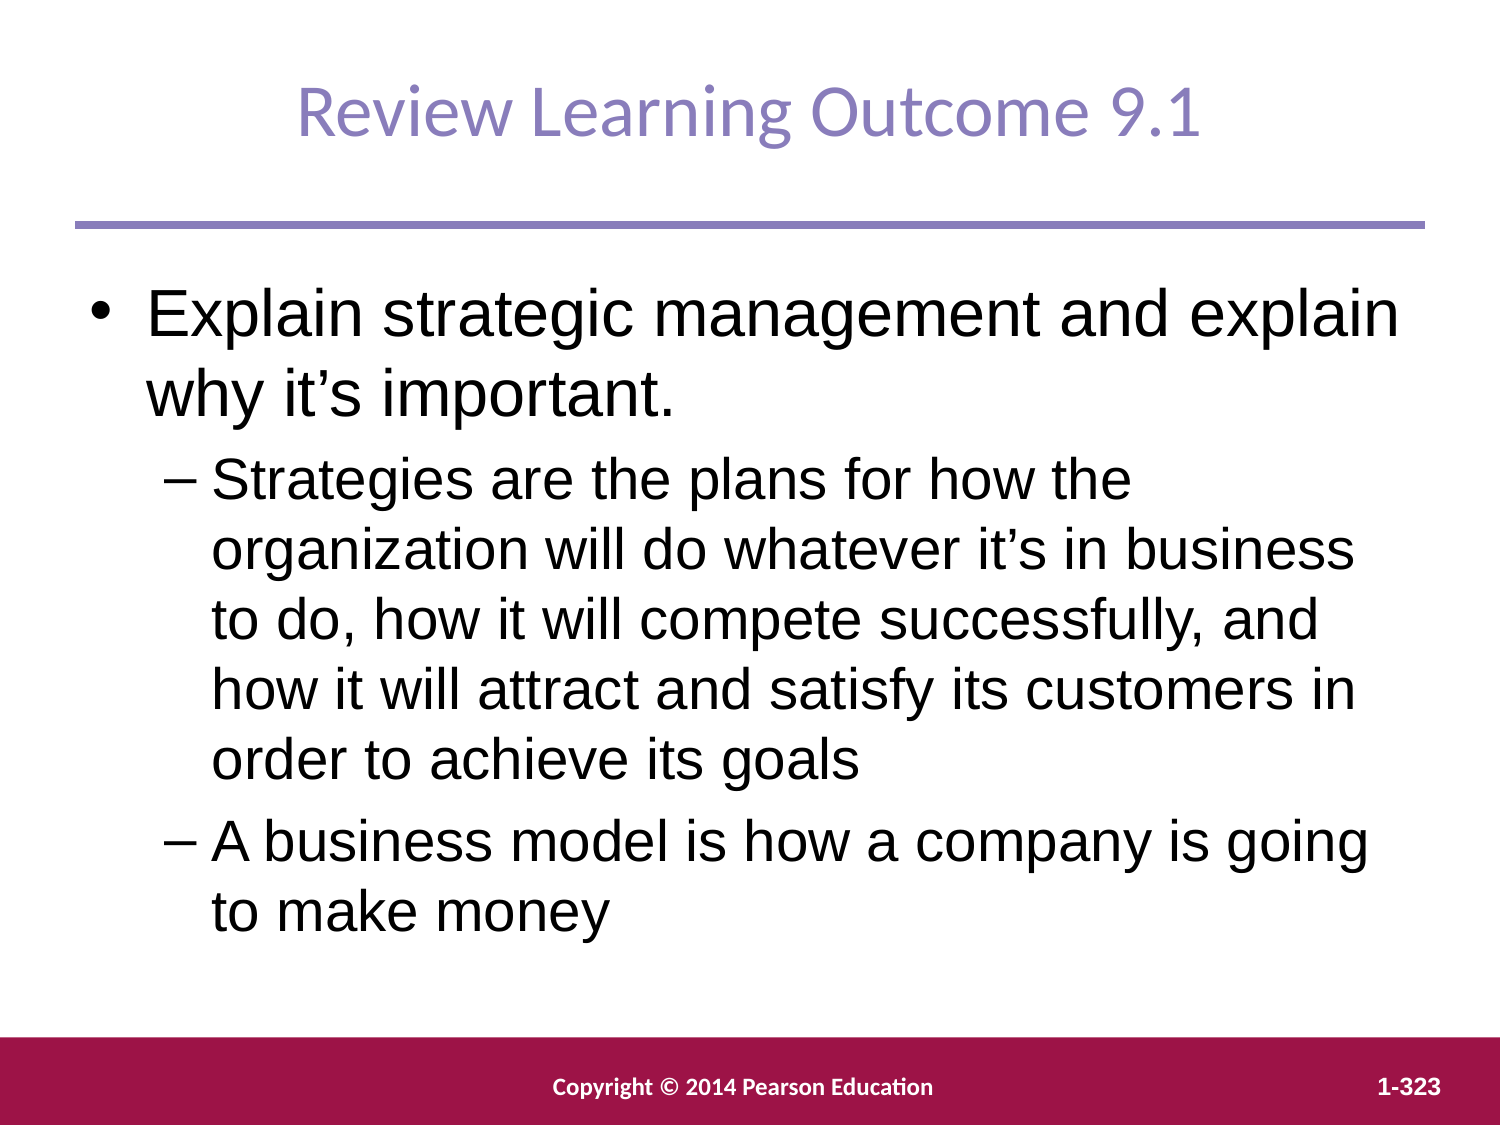

Review Learning Outcome 9.1
Explain strategic management and explain why it’s important.
Strategies are the plans for how the organization will do whatever it’s in business to do, how it will compete successfully, and how it will attract and satisfy its customers in order to achieve its goals
A business model is how a company is going to make money